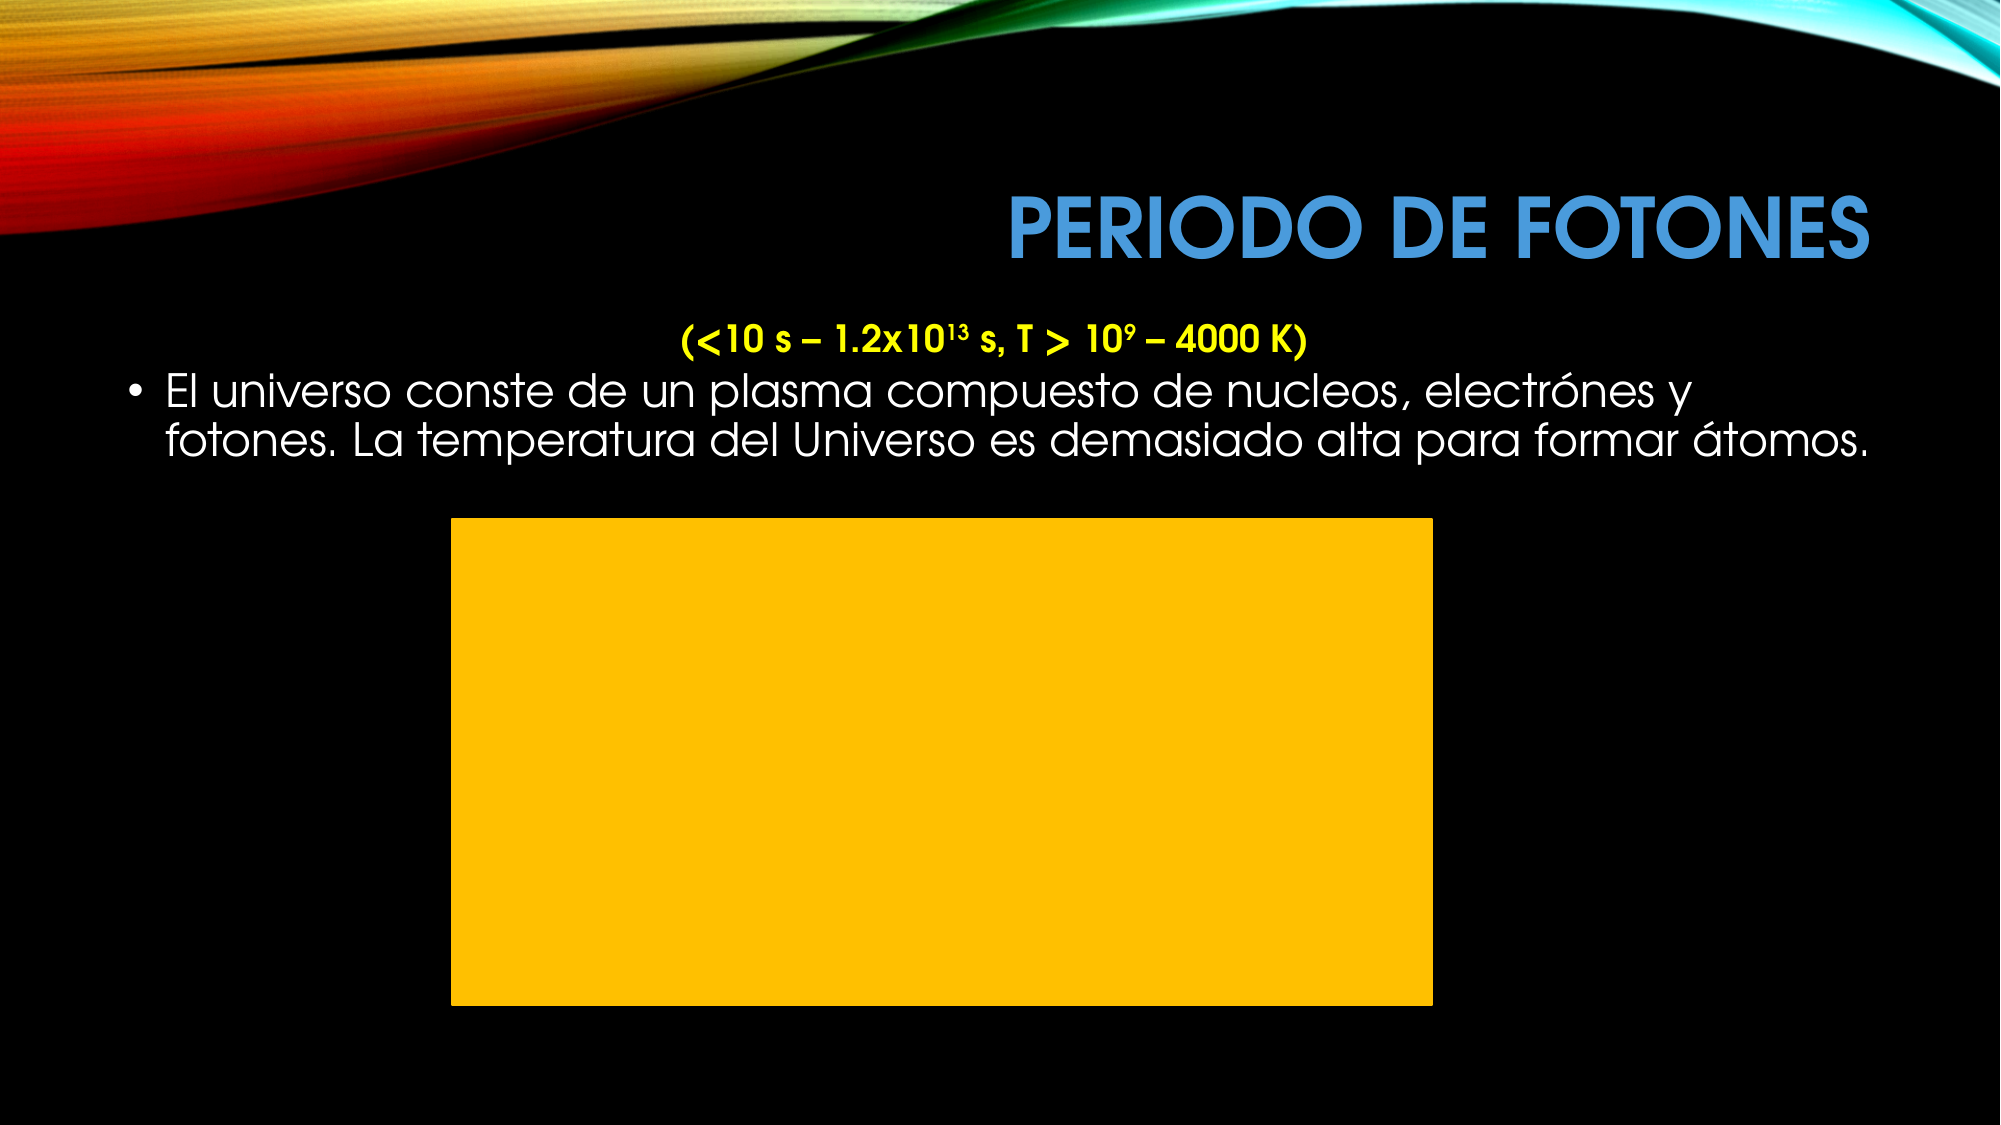

# Periodo de fotones
(<10 s – 1.2x1013 s, T > 109 – 4000 K)
El universo conste de un plasma compuesto de nucleos, electrónes y fotones. La temperatura del Universo es demasiado alta para formar átomos.